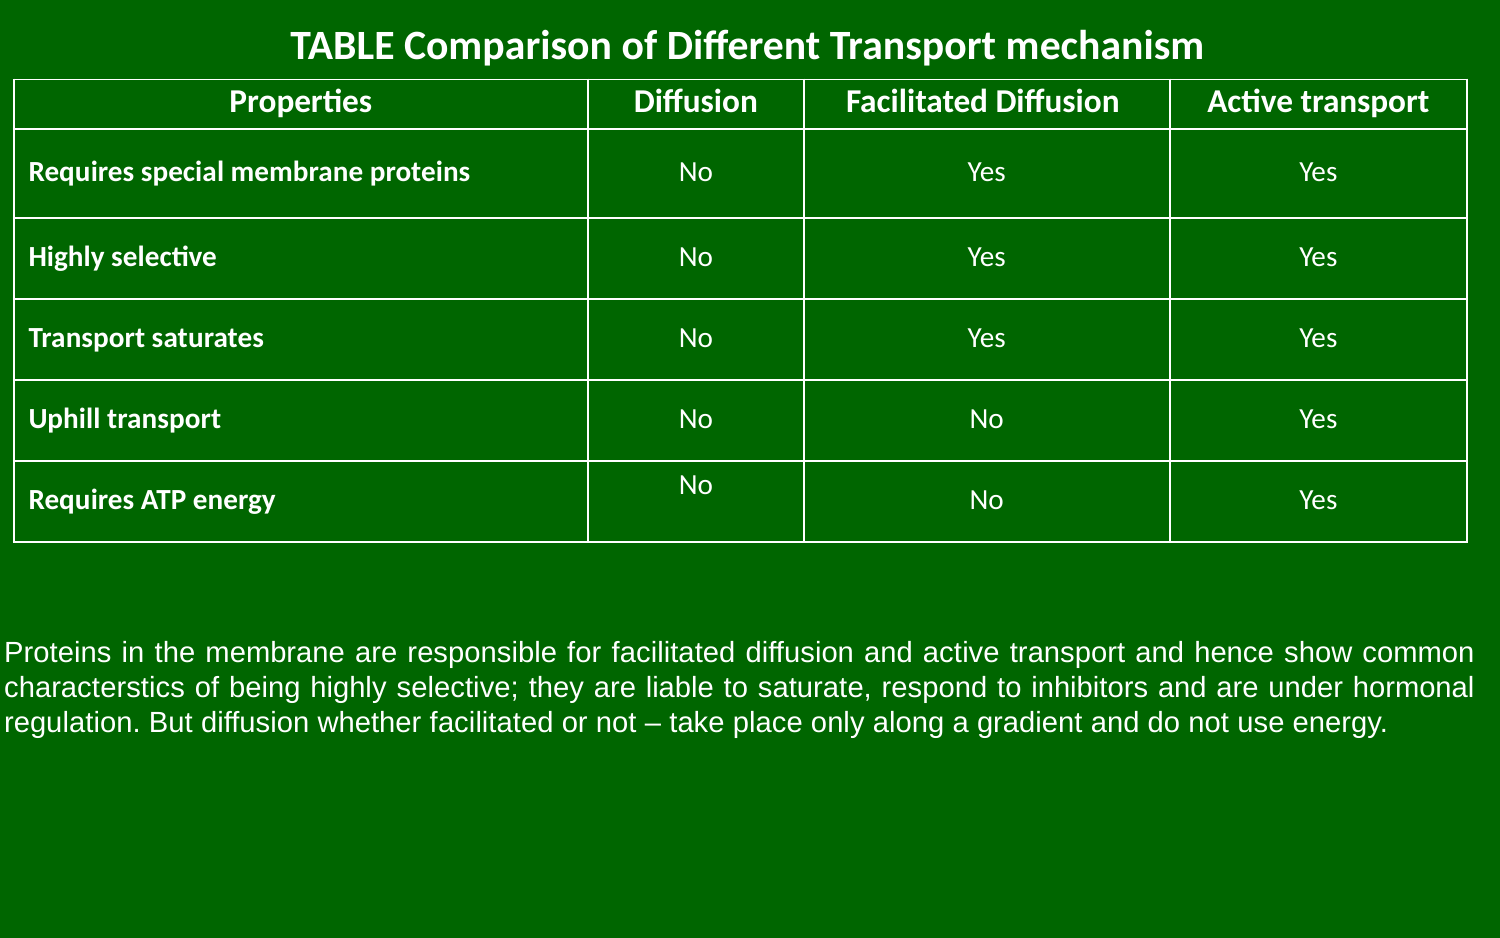

# TABLE Comparison of Different Transport mechanism
| Properties | Diffusion | Facilitated Diffusion | Active transport |
| --- | --- | --- | --- |
| Requires special membrane proteins | No | Yes | Yes |
| Highly selective | No | Yes | Yes |
| Transport saturates | No | Yes | Yes |
| Uphill transport | No | No | Yes |
| Requires ATP energy | No | No | Yes |
Proteins in the membrane are responsible for facilitated diffusion and active transport and hence show common characterstics of being highly selective; they are liable to saturate, respond to inhibitors and are under hormonal regulation. But diffusion whether facilitated or not – take place only along a gradient and do not use energy.